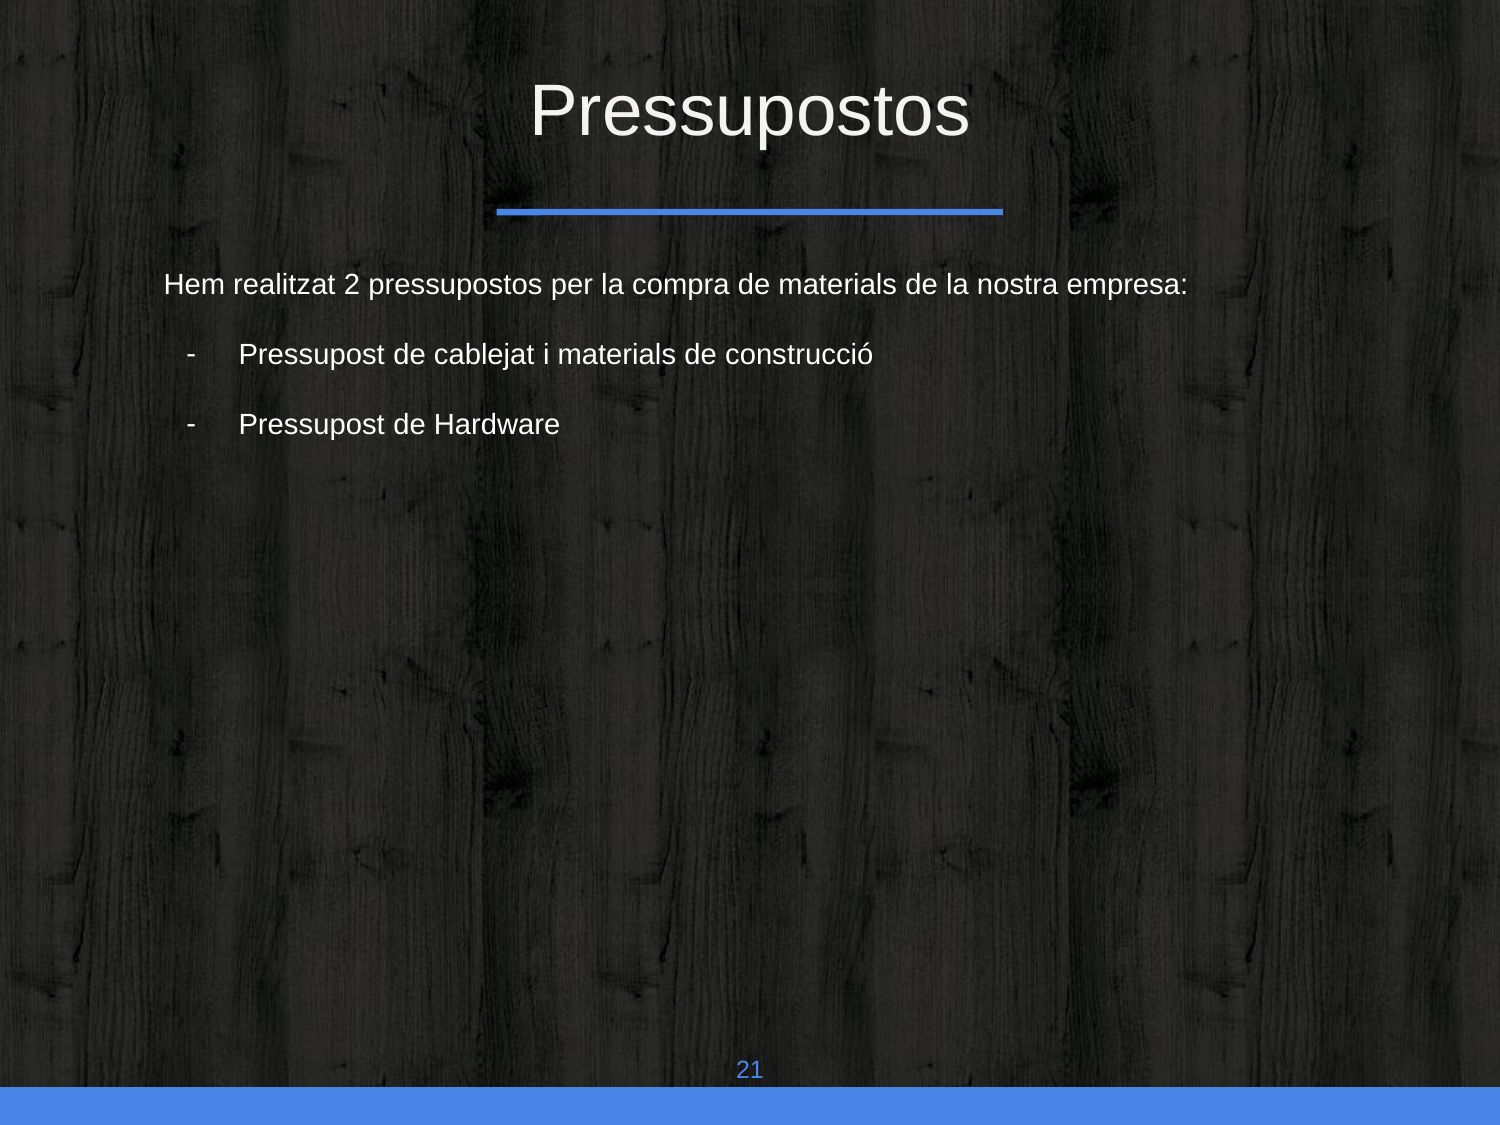

# Pressupostos
Hem realitzat 2 pressupostos per la compra de materials de la nostra empresa:

Pressupost de cablejat i materials de construcció

Pressupost de Hardware
21